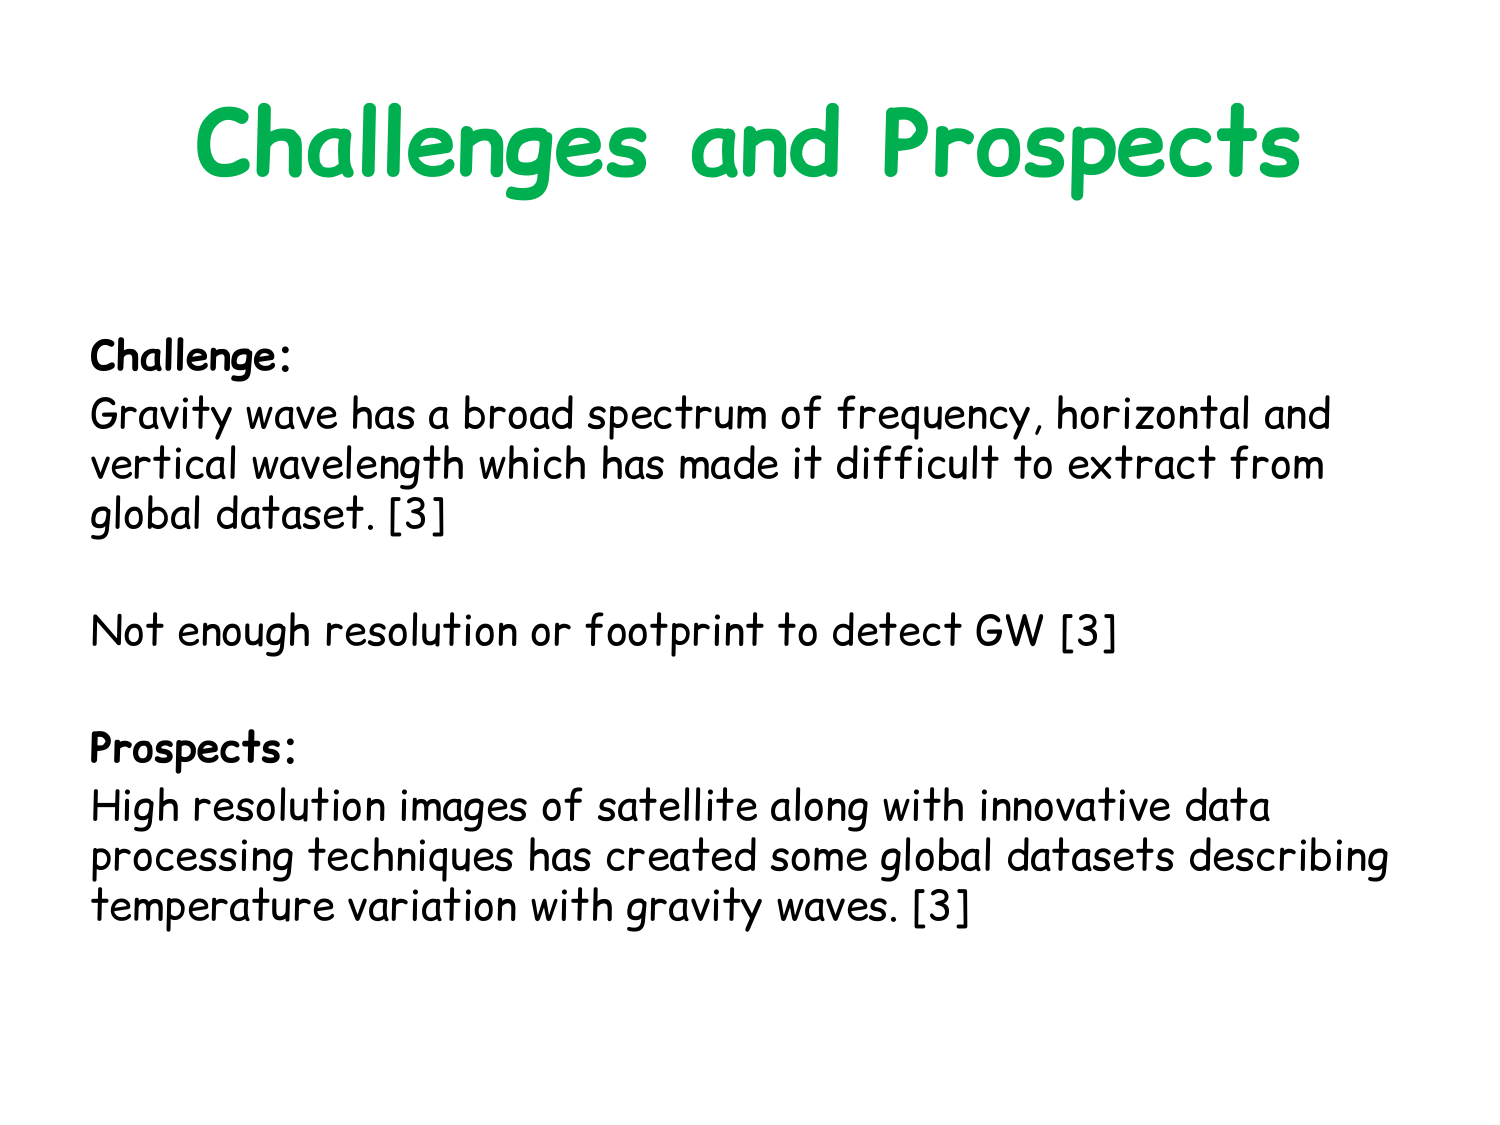

# Challenges and Prospects

Challenge:
Gravity wave has a broad spectrum of frequency, horizontal and vertical wavelength which has made it difficult to extract from global dataset. [3]

Not enough resolution or footprint to detect GW [3]

Prospects:
High resolution images of satellite along with innovative data processing techniques has created some global datasets describing temperature variation with gravity waves. [3]